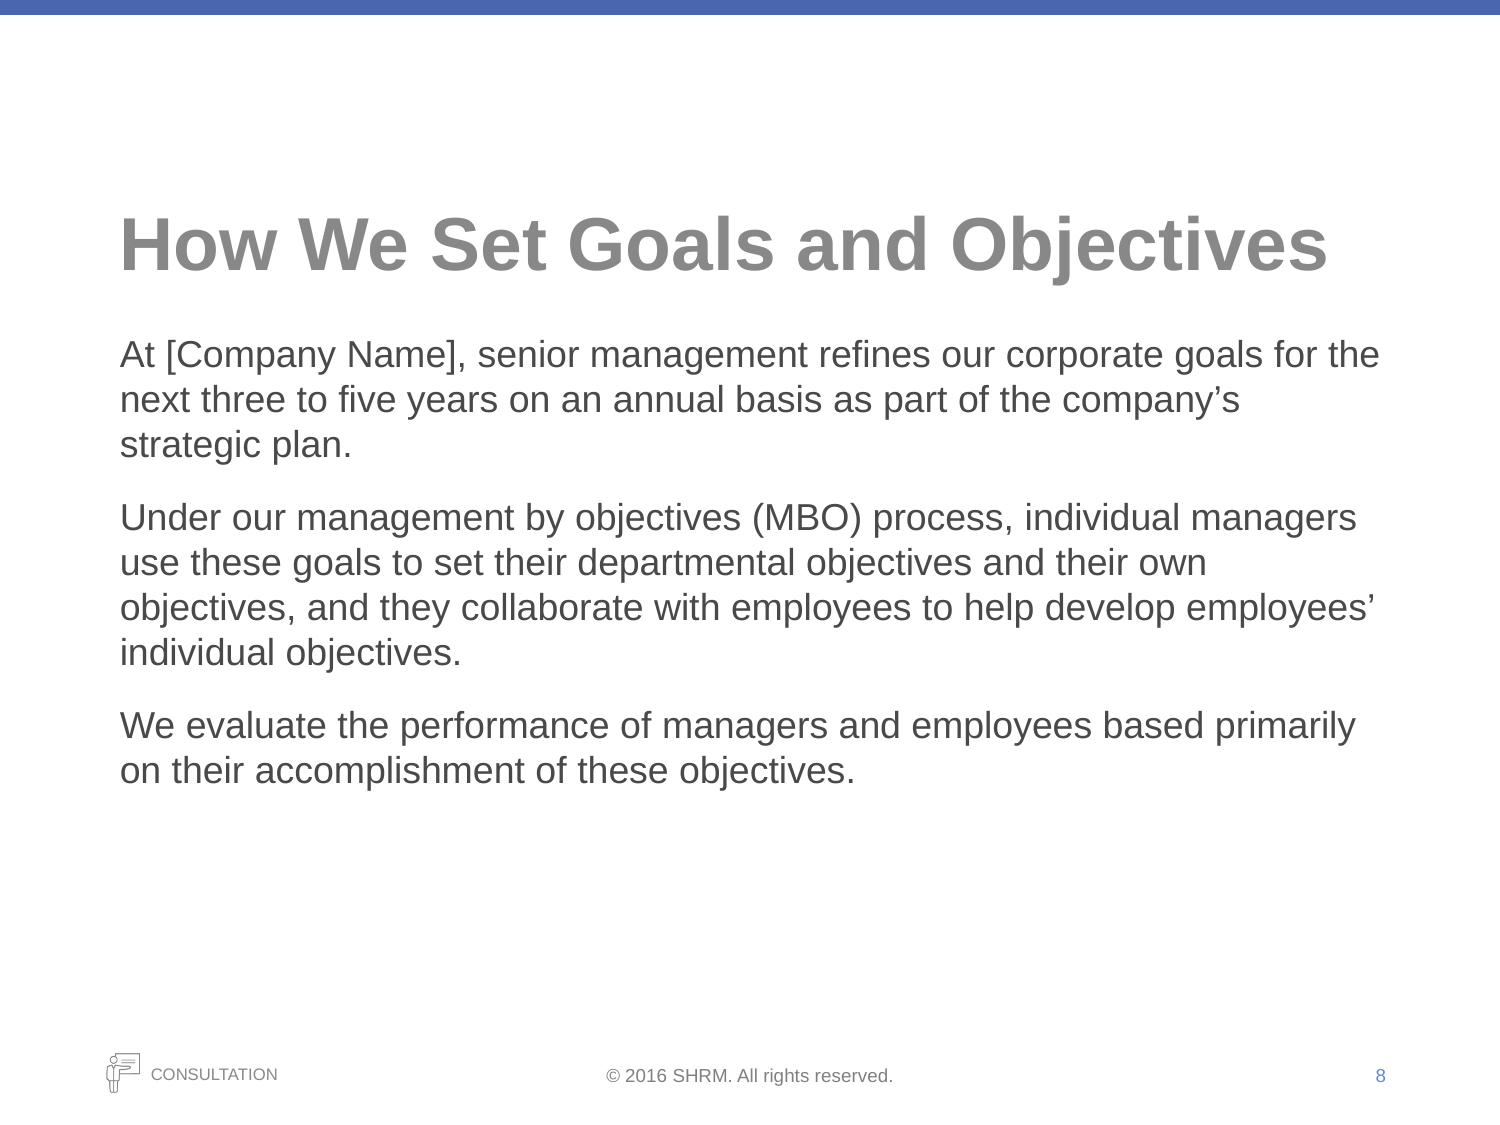

# How We Set Goals and Objectives
At [Company Name], senior management refines our corporate goals for the next three to five years on an annual basis as part of the company’s strategic plan.
Under our management by objectives (MBO) process, individual managers use these goals to set their departmental objectives and their own objectives, and they collaborate with employees to help develop employees’ individual objectives.
We evaluate the performance of managers and employees based primarily on their accomplishment of these objectives.
8